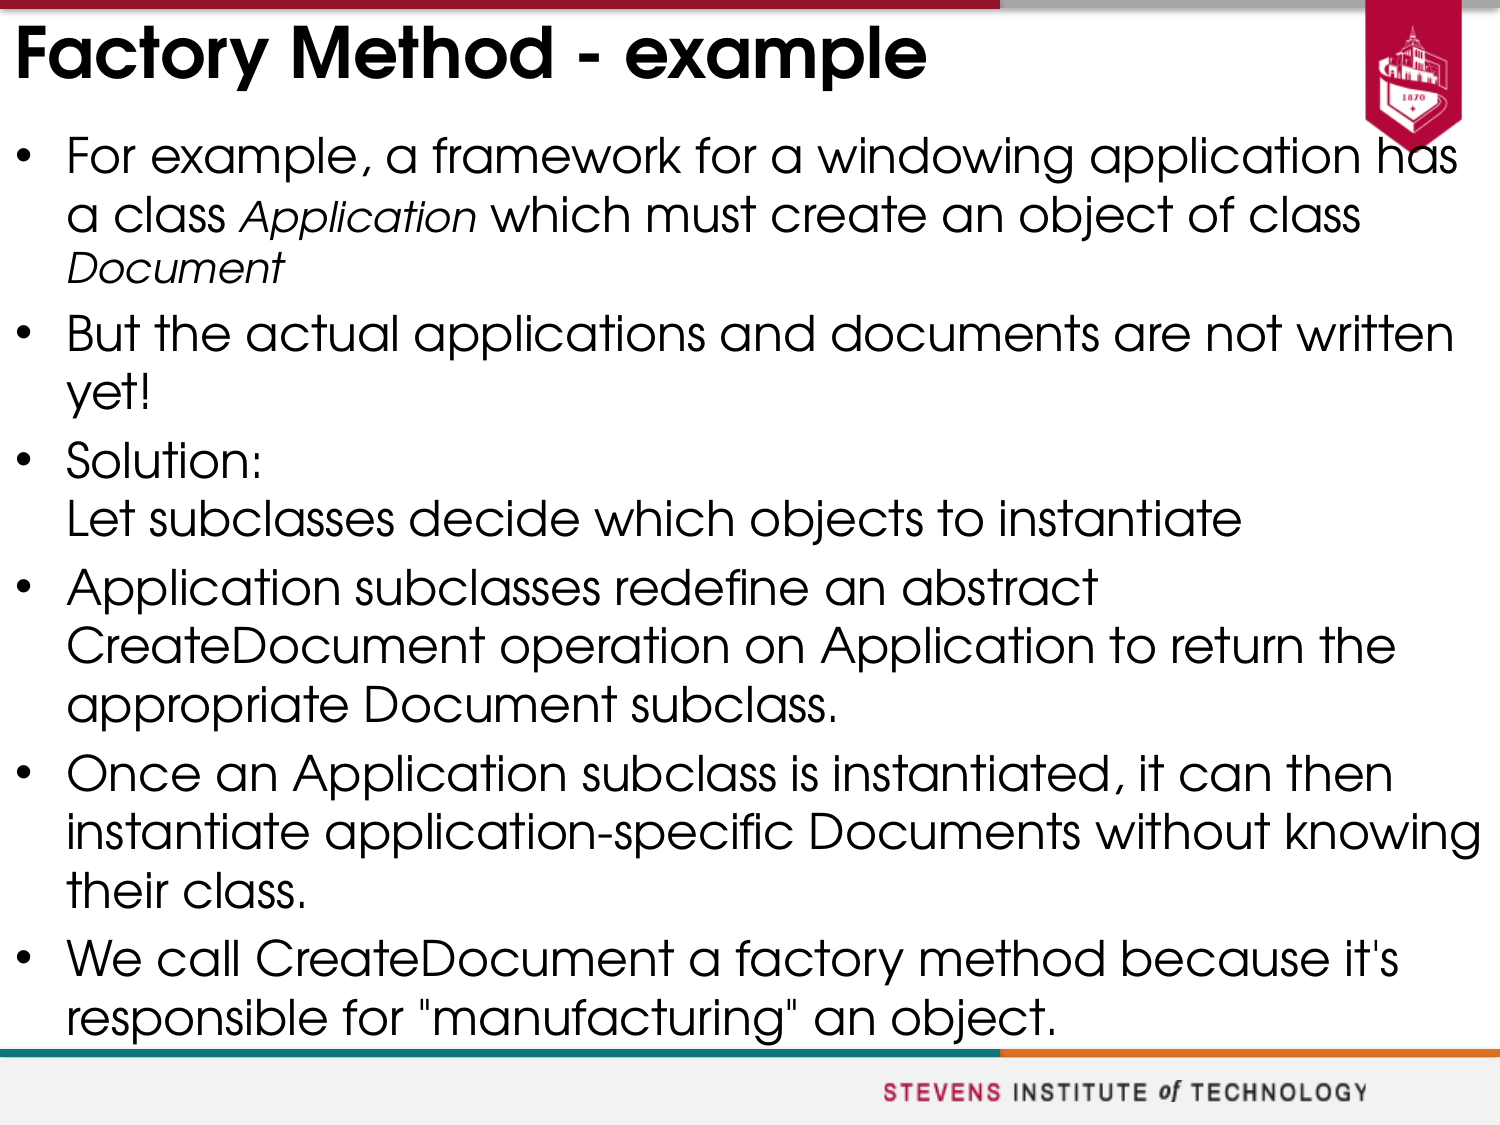

# Factory Method - example
For example, a framework for a windowing application has a class Application which must create an object of class Document
But the actual applications and documents are not written yet!
Solution:
Let subclasses decide which objects to instantiate
Application subclasses redefine an abstract CreateDocument operation on Application to return the appropriate Document subclass.
Once an Application subclass is instantiated, it can then instantiate application-specific Documents without knowing their class.
We call CreateDocument a factory method because it's responsible for "manufacturing" an object.